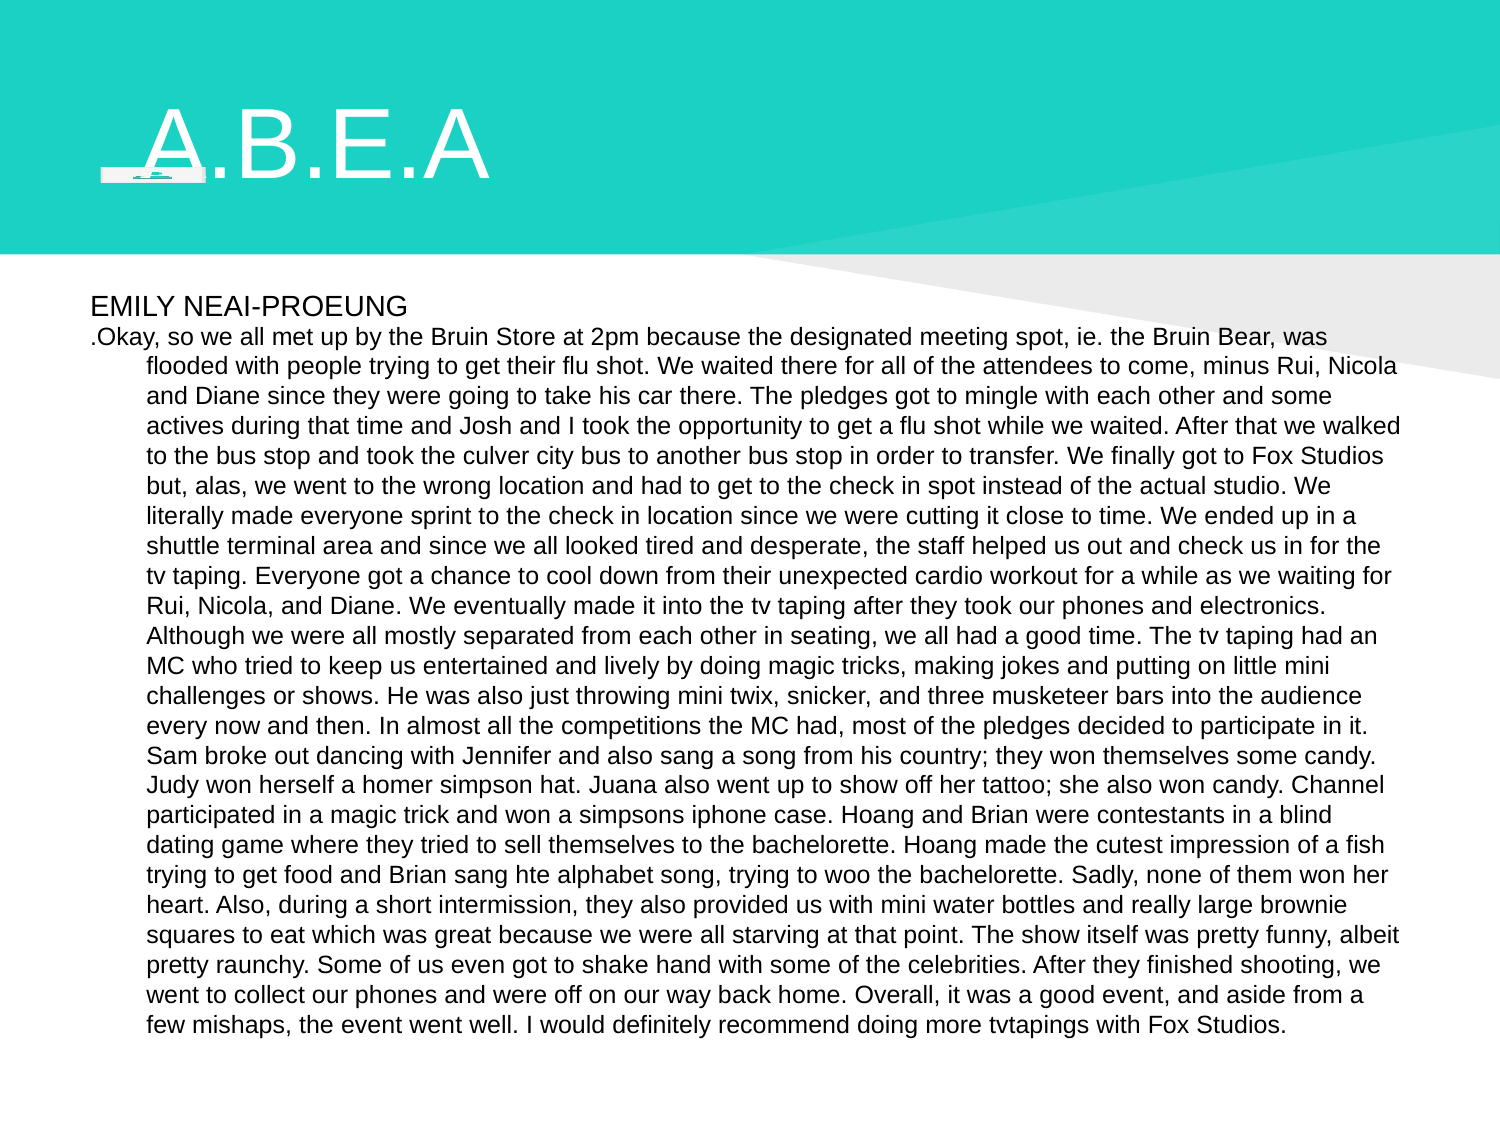

# A.B.E.A

EMILY NEAI-PROEUNG

.Okay, so we all met up by the Bruin Store at 2pm because the designated meeting spot, ie. the Bruin Bear, was flooded with people trying to get their flu shot. We waited there for all of the attendees to come, minus Rui, Nicola and Diane since they were going to take his car there. The pledges got to mingle with each other and some actives during that time and Josh and I took the opportunity to get a flu shot while we waited. After that we walked to the bus stop and took the culver city bus to another bus stop in order to transfer. We finally got to Fox Studios but, alas, we went to the wrong location and had to get to the check in spot instead of the actual studio. We literally made everyone sprint to the check in location since we were cutting it close to time. We ended up in a shuttle terminal area and since we all looked tired and desperate, the staff helped us out and check us in for the tv taping. Everyone got a chance to cool down from their unexpected cardio workout for a while as we waiting for Rui, Nicola, and Diane. We eventually made it into the tv taping after they took our phones and electronics. Although we were all mostly separated from each other in seating, we all had a good time. The tv taping had an MC who tried to keep us entertained and lively by doing magic tricks, making jokes and putting on little mini challenges or shows. He was also just throwing mini twix, snicker, and three musketeer bars into the audience every now and then. In almost all the competitions the MC had, most of the pledges decided to participate in it. Sam broke out dancing with Jennifer and also sang a song from his country; they won themselves some candy. Judy won herself a homer simpson hat. Juana also went up to show off her tattoo; she also won candy. Channel participated in a magic trick and won a simpsons iphone case. Hoang and Brian were contestants in a blind dating game where they tried to sell themselves to the bachelorette. Hoang made the cutest impression of a fish trying to get food and Brian sang hte alphabet song, trying to woo the bachelorette. Sadly, none of them won her heart. Also, during a short intermission, they also provided us with mini water bottles and really large brownie squares to eat which was great because we were all starving at that point. The show itself was pretty funny, albeit pretty raunchy. Some of us even got to shake hand with some of the celebrities. After they finished shooting, we went to collect our phones and were off on our way back home. Overall, it was a good event, and aside from a few mishaps, the event went well. I would definitely recommend doing more tvtapings with Fox Studios.